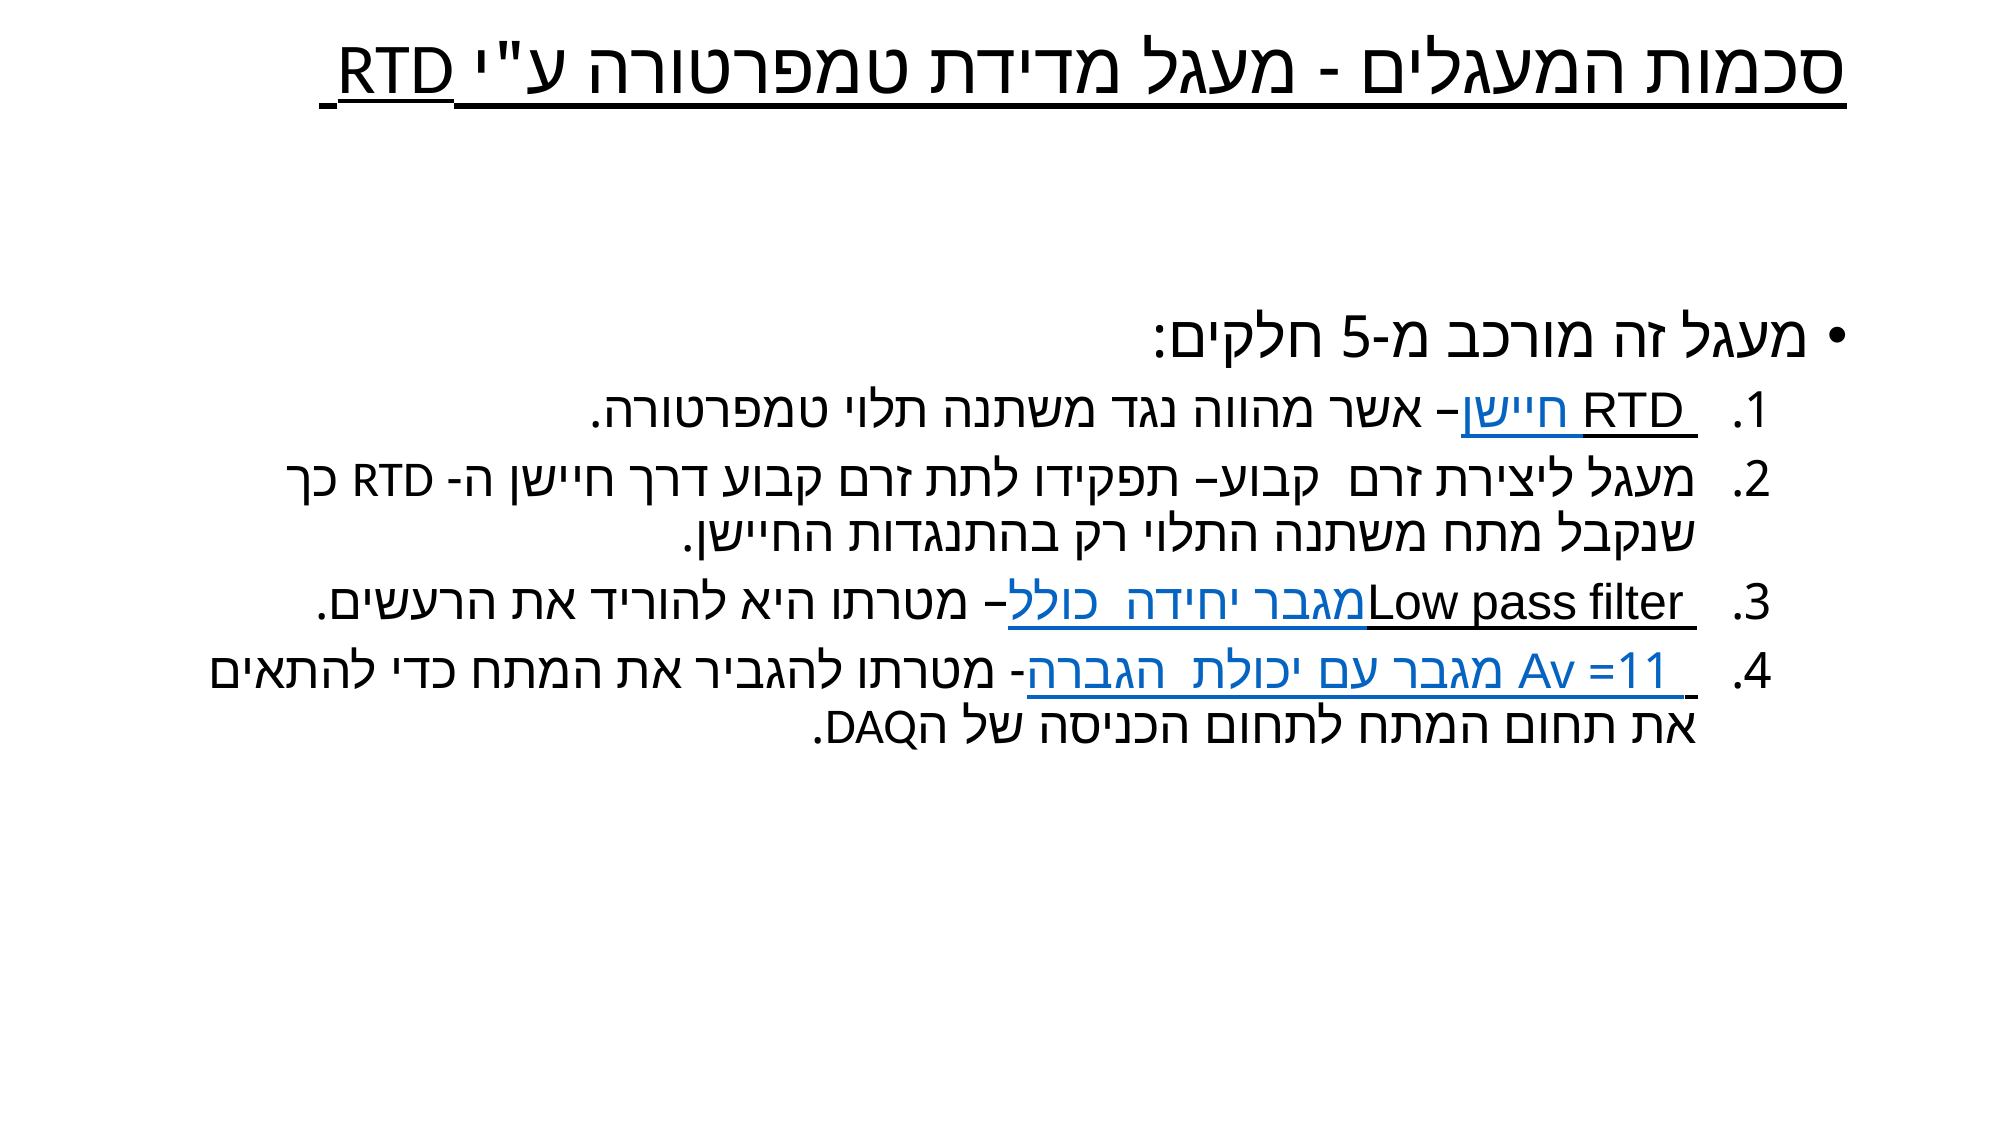

# סכמות המעגלים - מעגל מדידת טמפרטורה ע"י RTD
מעגל זה מורכב מ-5 חלקים:
חיישן RTD – אשר מהווה נגד משתנה תלוי טמפרטורה.
מעגל ליצירת זרם קבוע – תפקידו לתת זרם קבוע דרך חיישן ה- RTD כך שנקבל מתח משתנה התלוי רק בהתנגדות החיישן.
מגבר יחידה כולל Low pass filter – מטרתו היא להוריד את הרעשים.
מגבר עם יכולת הגברה  Av =11  - מטרתו להגביר את המתח כדי להתאים את תחום המתח לתחום הכניסה של הDAQ.